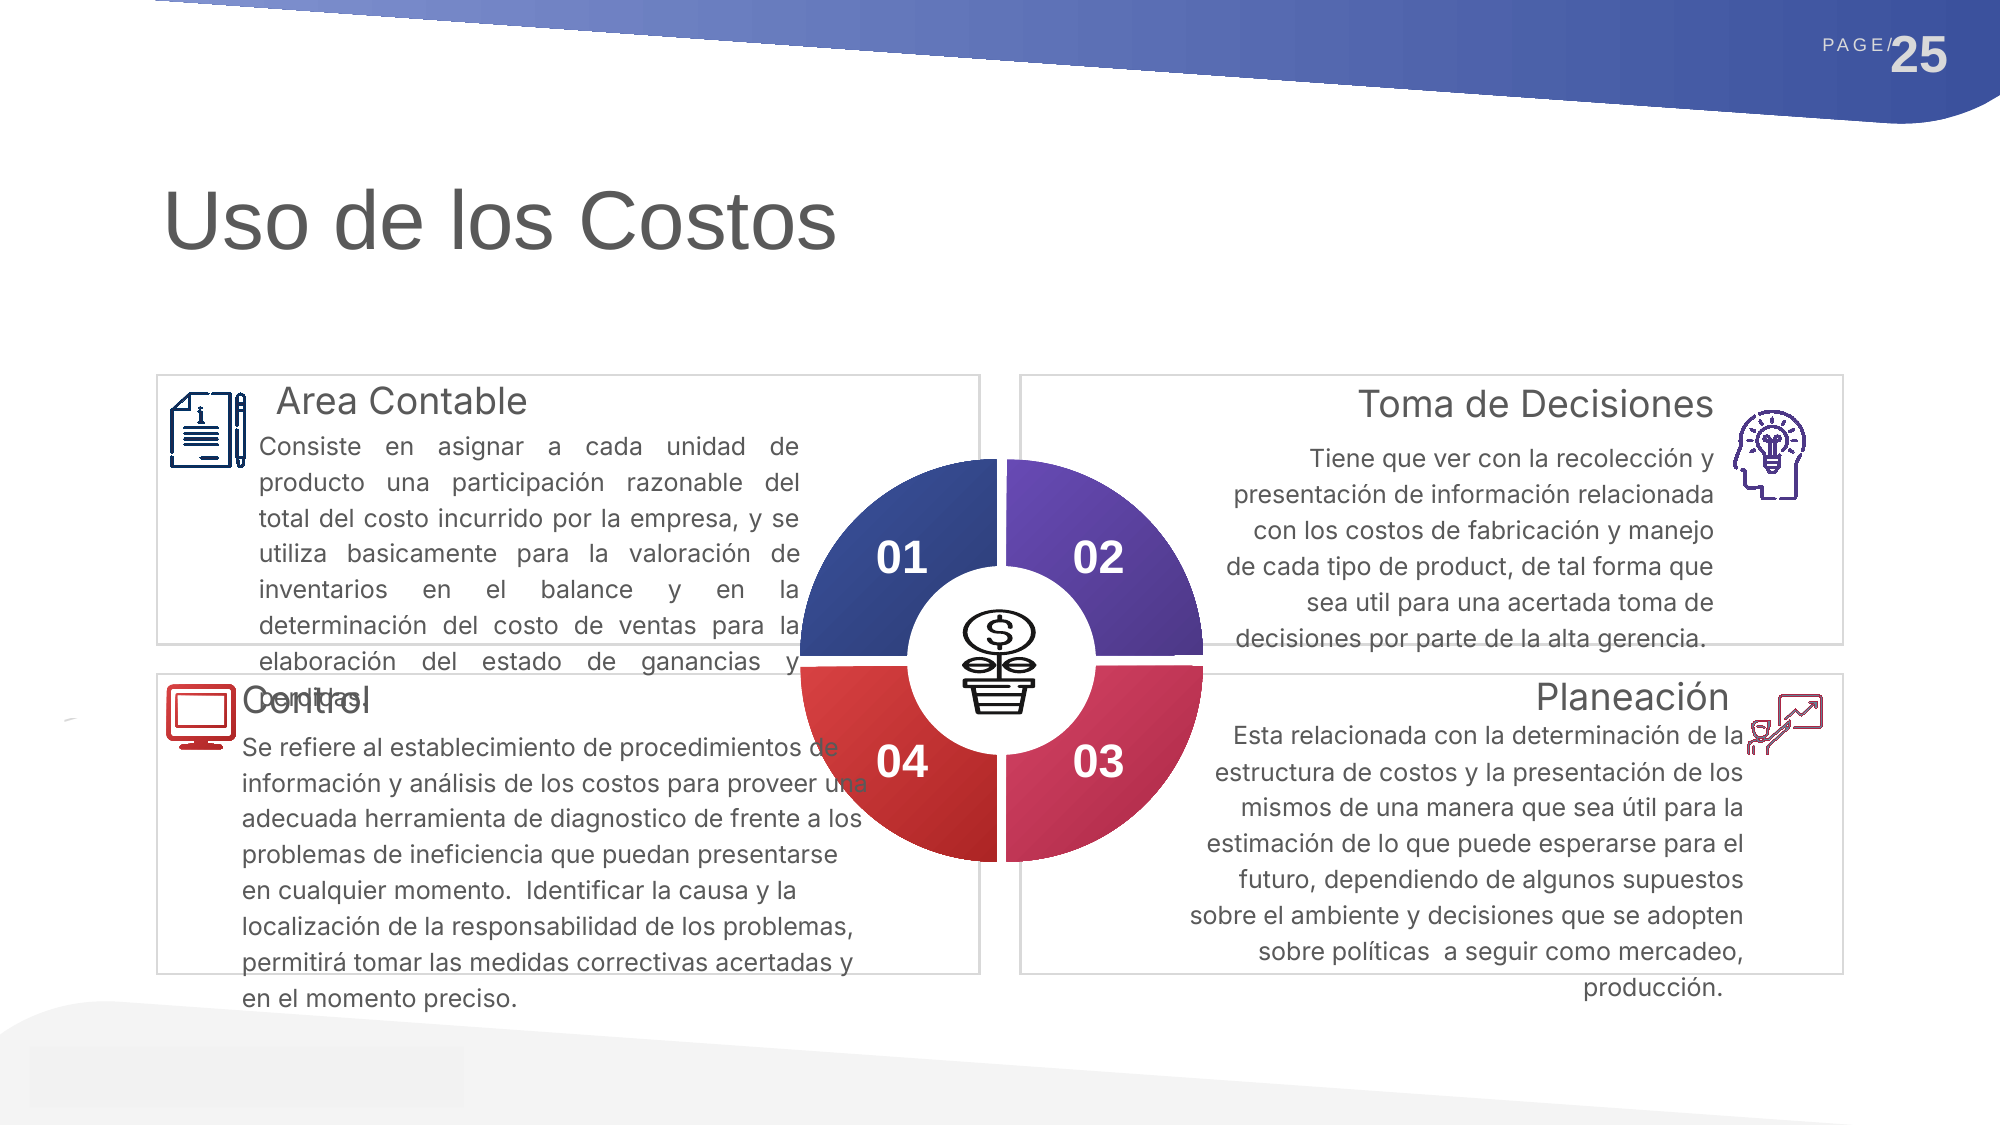

Uso de los Costos

Area Contable
Consiste en asignar a cada unidad de producto una participación razonable del total del costo incurrido por la empresa, y se utiliza basicamente para la valoración de inventarios en el balance y en la determinación del costo de ventas para la elaboración del estado de ganancias y perdidas.

Toma de Decisiones
Tiene que ver con la recolección y presentación de información relacionada con los costos de fabricación y manejo de cada tipo de product, de tal forma que sea util para una acertada toma de decisiones por parte de la alta gerencia.

01

02

04

03

Planeación
Esta relacionada con la determinación de la estructura de costos y la presentación de los mismos de una manera que sea útil para la estimación de lo que puede esperarse para el futuro, dependiendo de algunos supuestos sobre el ambiente y decisiones que se adopten sobre políticas  a seguir como mercadeo, producción.

Control
Se refiere al establecimiento de procedimientos de información y análisis de los costos para proveer una adecuada herramienta de diagnostico de frente a los problemas de ineficiencia que puedan presentarse en cualquier momento.  Identificar la causa y la localización de la responsabilidad de los problemas, permitirá tomar las medidas correctivas acertadas y en el momento preciso.